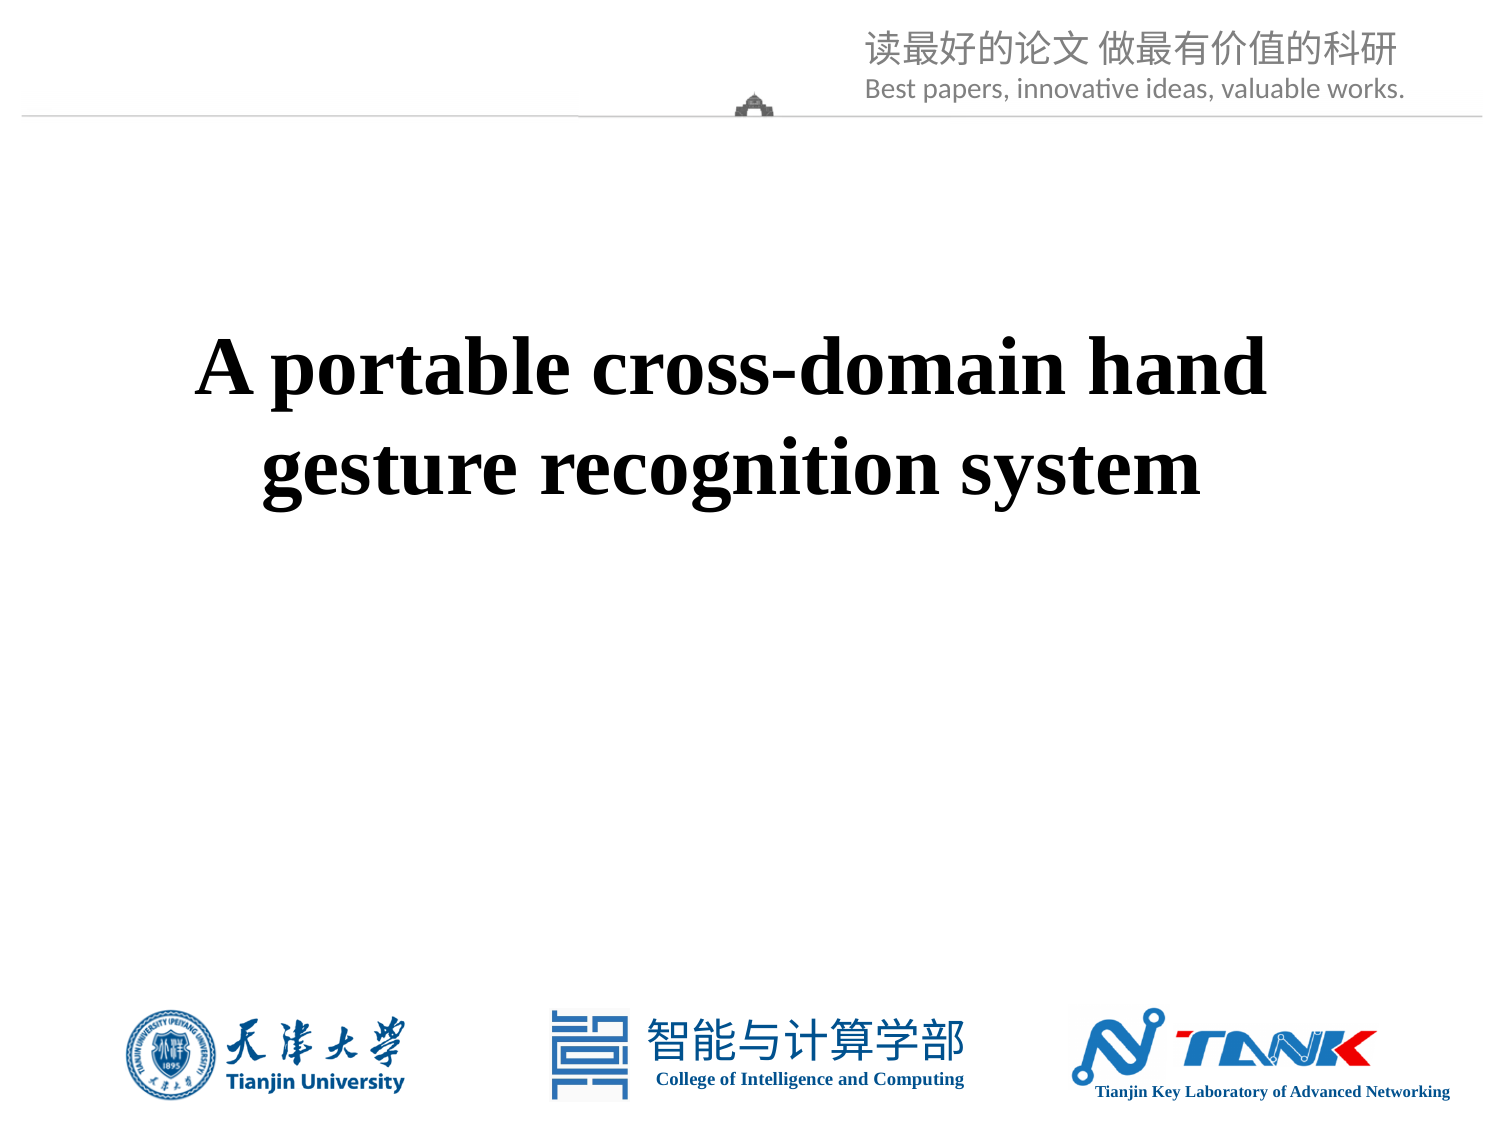

# A portable cross-domain hand gesture recognition system